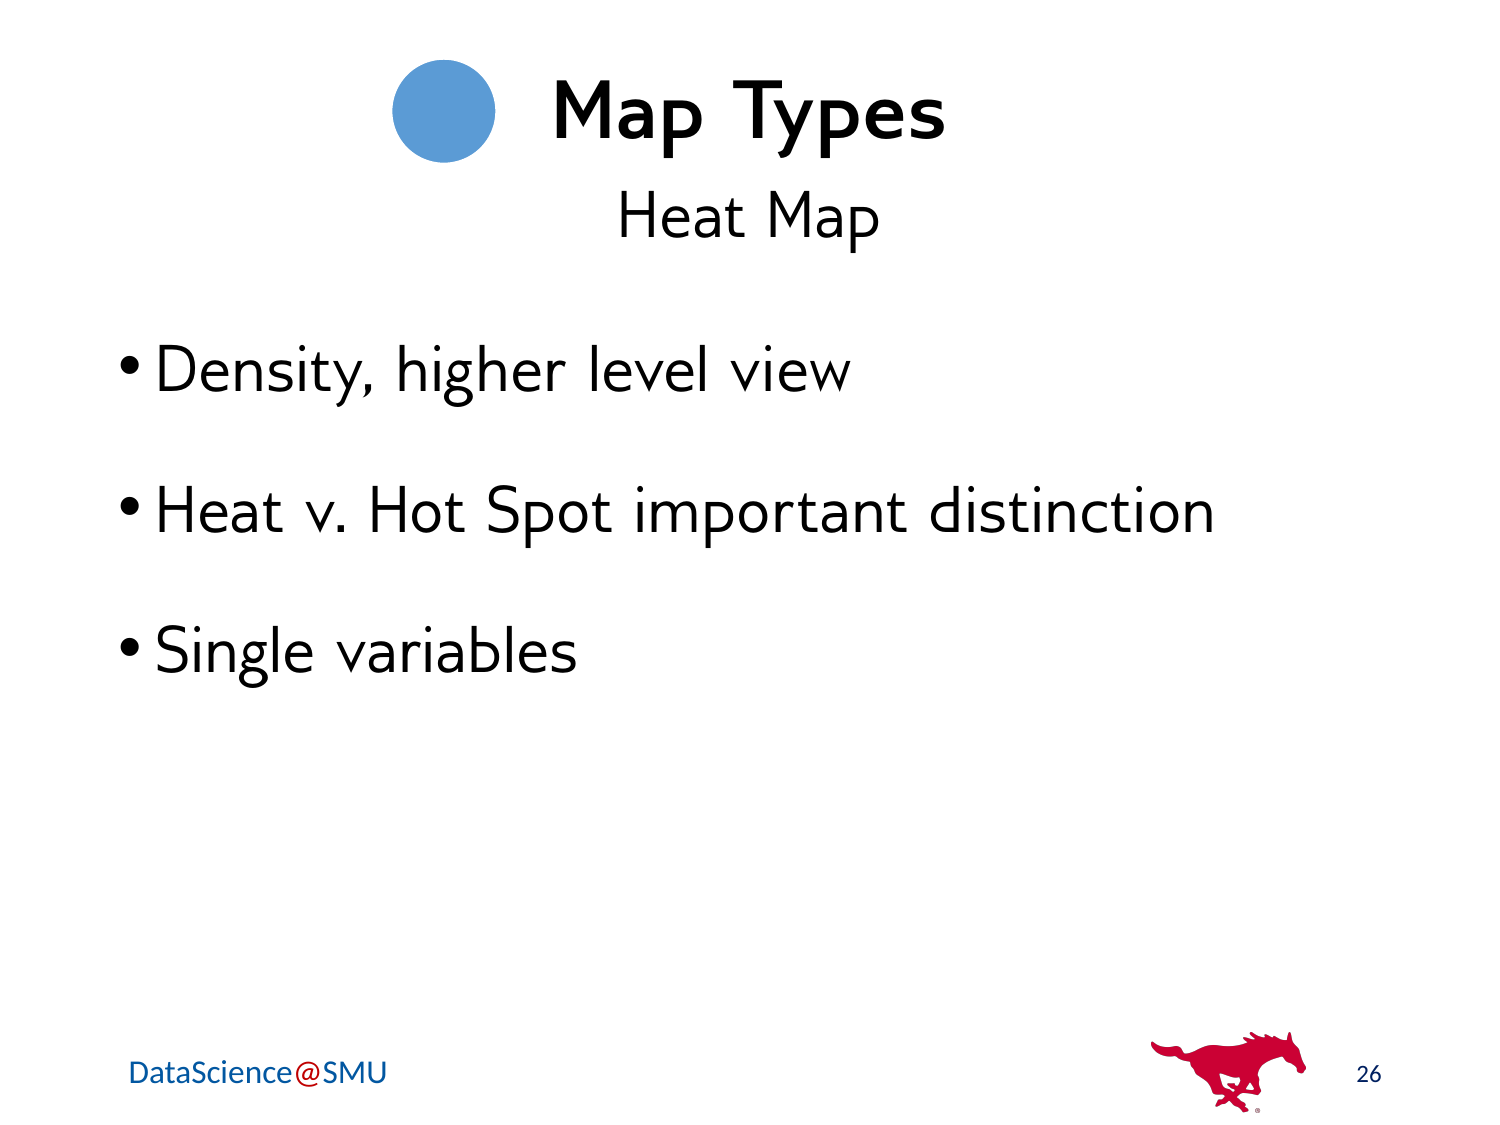

# Map Types

Heat Map
Density, higher level view
Heat v. Hot Spot important distinction
Single variables
26